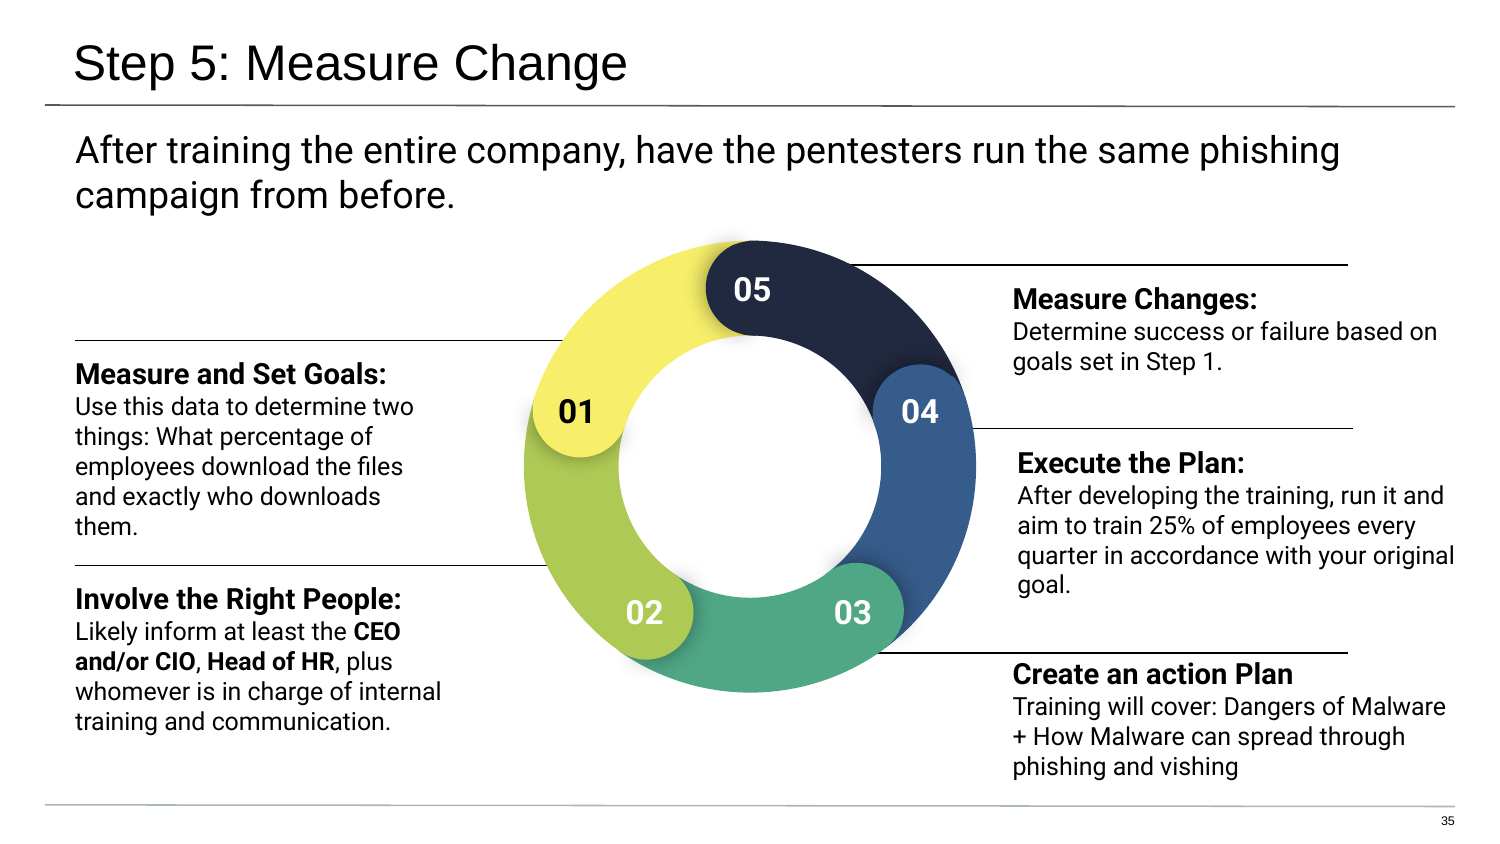

# Step 5: Measure Change
After training the entire company, have the pentesters run the same phishing campaign from before.

05
Measure Changes:
Determine success or failure based on goals set in Step 1.

Measure and Set Goals:
Use this data to determine two things: What percentage of employees download the files and exactly who downloads them.

01
04
Execute the Plan:
After developing the training, run it and aim to train 25% of employees every quarter in accordance with your original goal.

Involve the Right People:
Likely inform at least the CEO and/or CIO, Head of HR, plus whomever is in charge of internal training and communication.

02
03
Create an action Plan
Training will cover: Dangers of Malware + How Malware can spread through  phishing and vishing

35